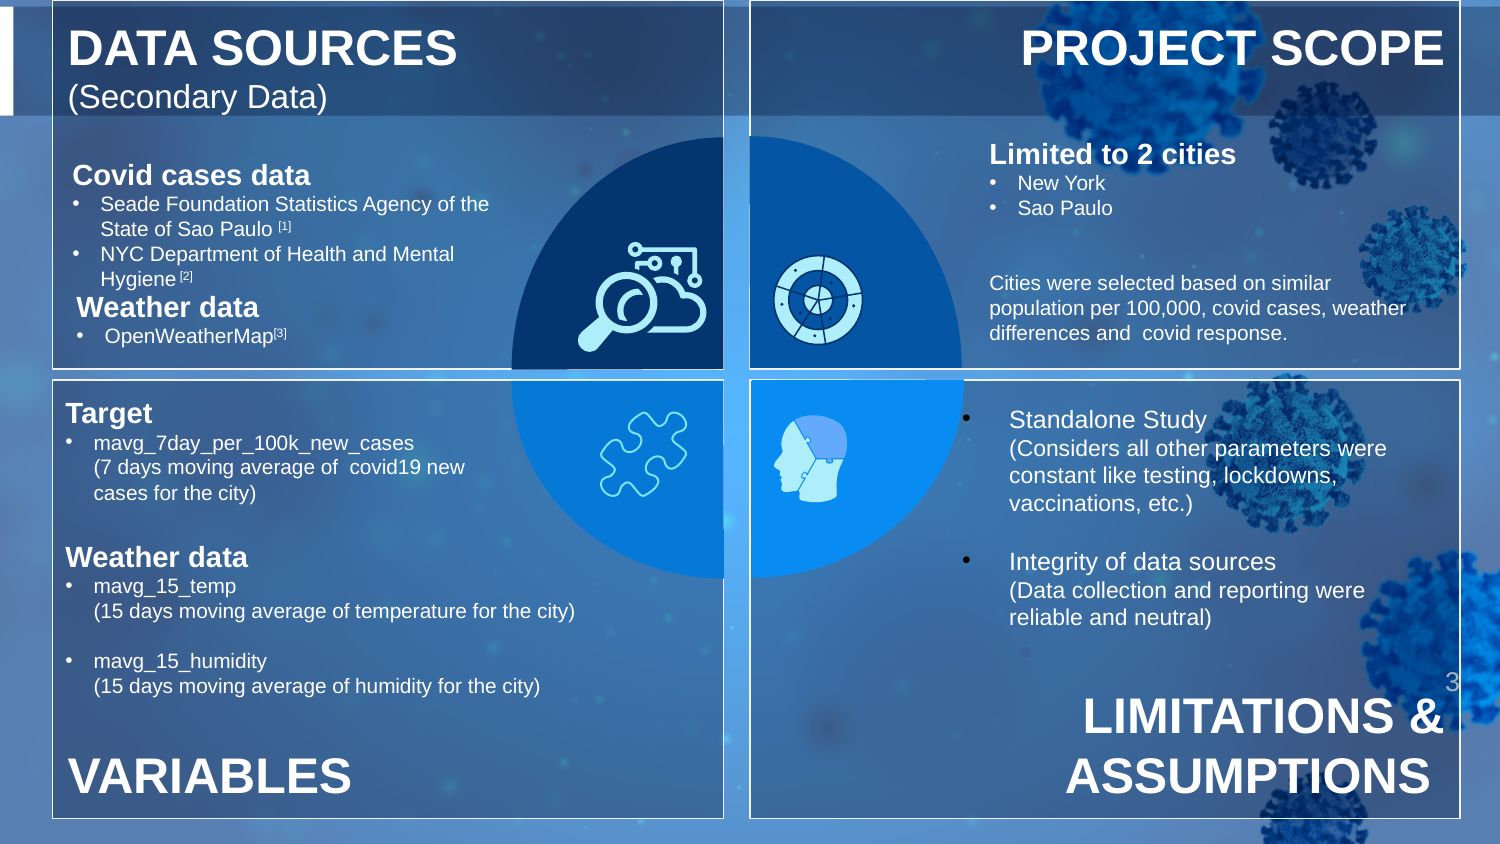

DATA SOURCES
(Secondary Data)

PROJECT SCOPE
Limited to 2 cities
New York
Sao Paulo

Cities were selected based on similar population per 100,000, covid cases, weather differences and  covid response.

Covid cases data
Seade Foundation Statistics Agency of the State of Sao Paulo [1]
NYC Department of Health and Mental Hygiene [2]

Weather data
OpenWeatherMap[3]

VARIABLES
LIMITATIONS & ASSUMPTIONS
Target
mavg_7day_per_100k_new_cases
(7 days moving average of  covid19 new cases for the city)
Standalone Study
(Considers all other parameters were constant like testing, lockdowns, vaccinations, etc.)

Integrity of data sources
(Data collection and reporting were reliable and neutral)

Weather data
mavg_15_temp
(15 days moving average of temperature for the city)
mavg_15_humidity
(15 days moving average of humidity for the city)

3